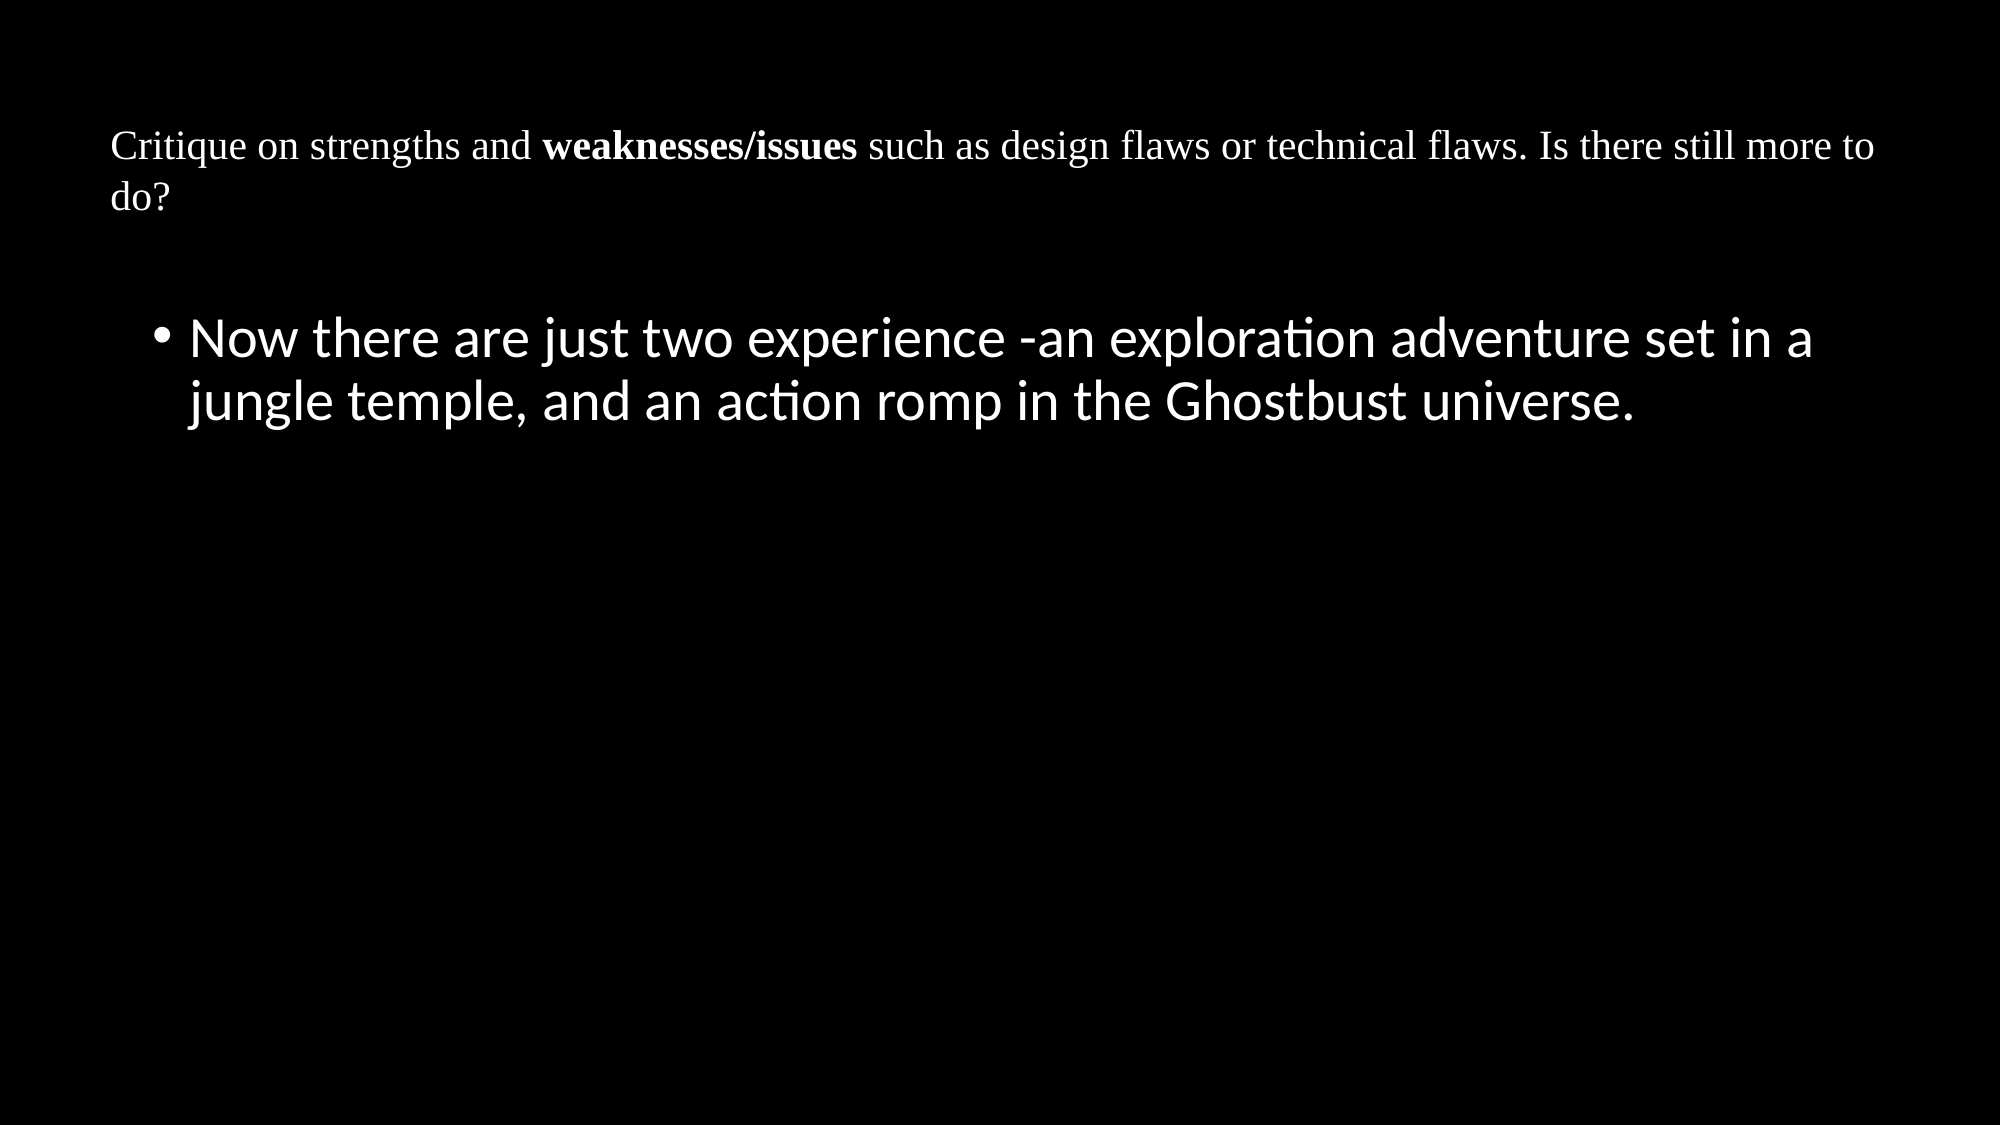

# Critique on strengths and weaknesses/issues such as design flaws or technical flaws. Is there still more to do?

Now there are just two experience -an exploration adventure set in a jungle temple, and an action romp in the Ghostbust universe.